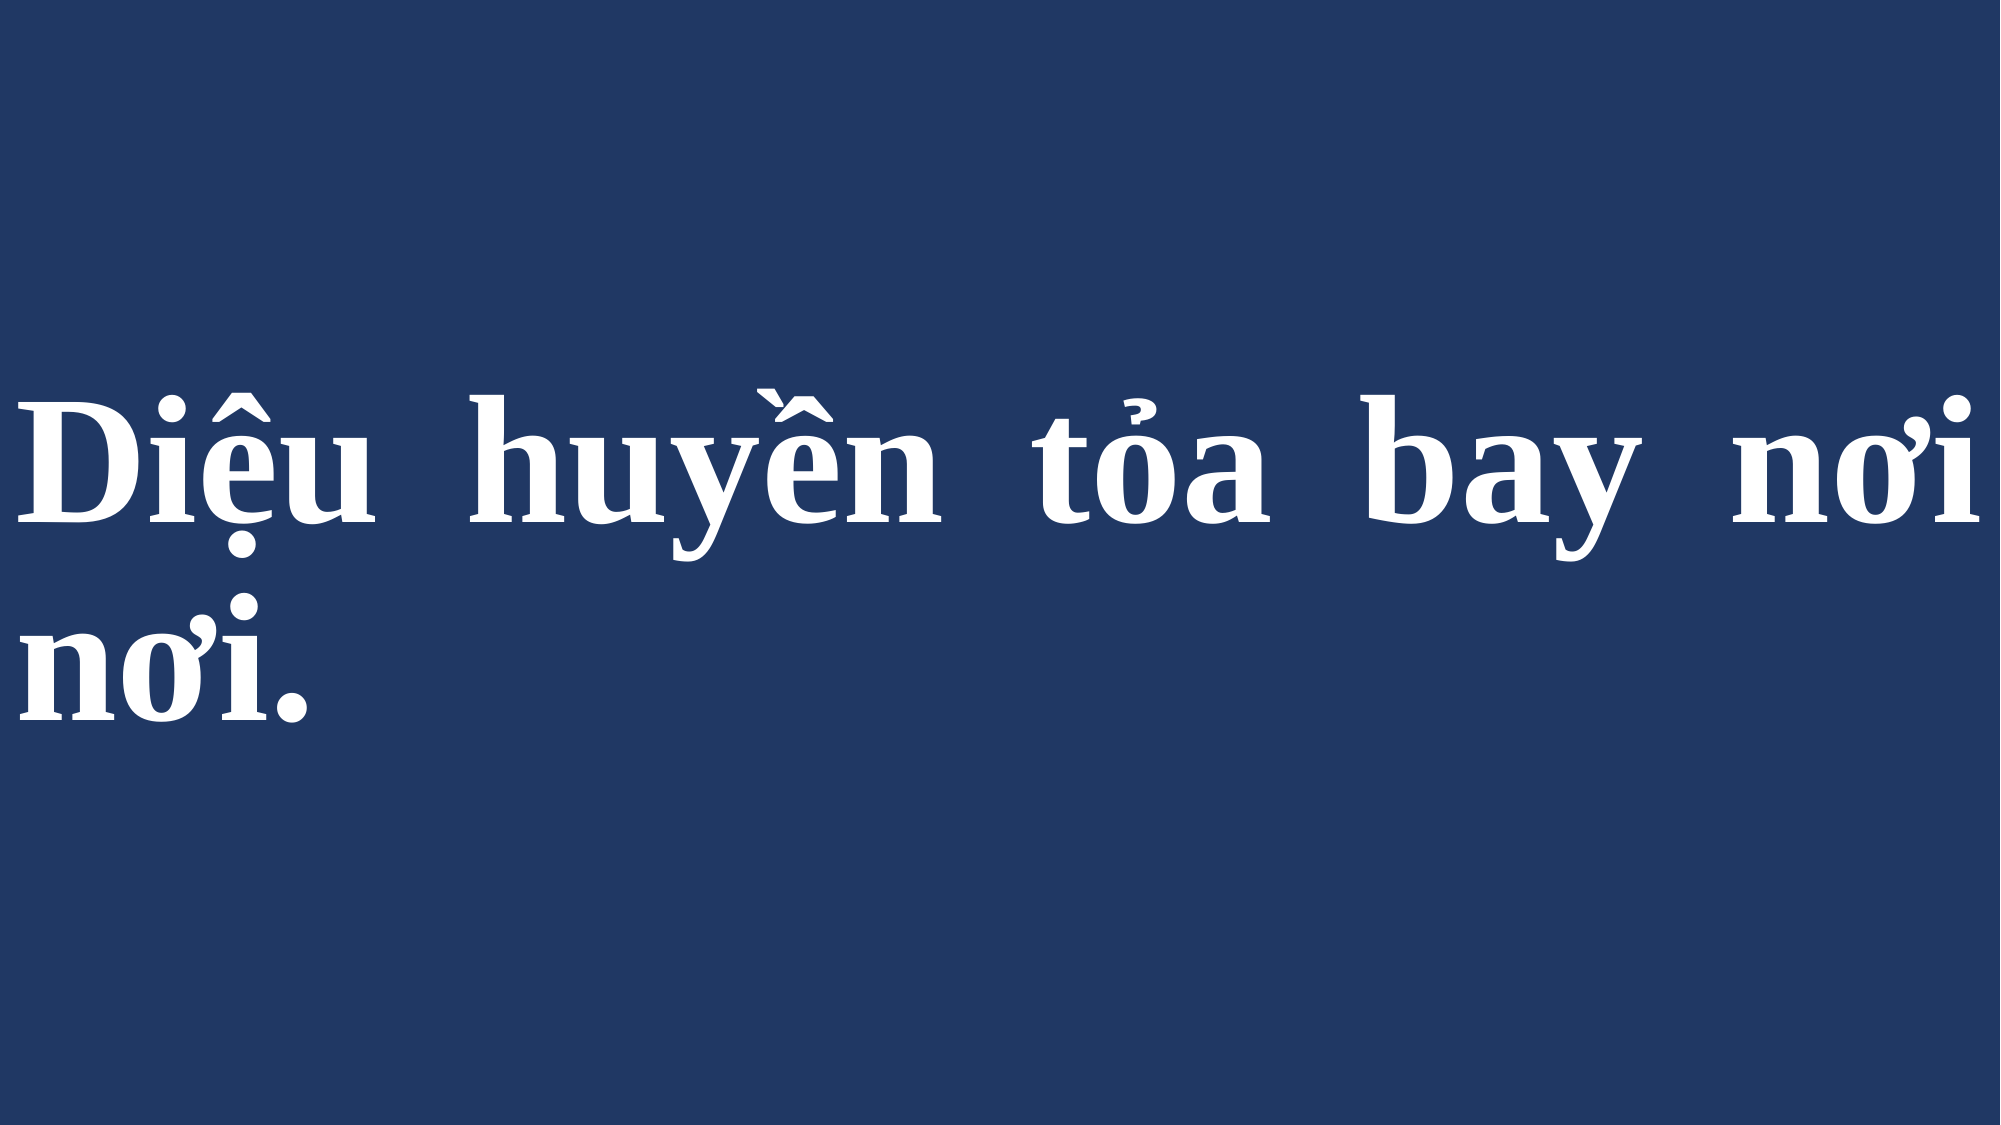

# Diệu huyền tỏa bay nơi nơi.